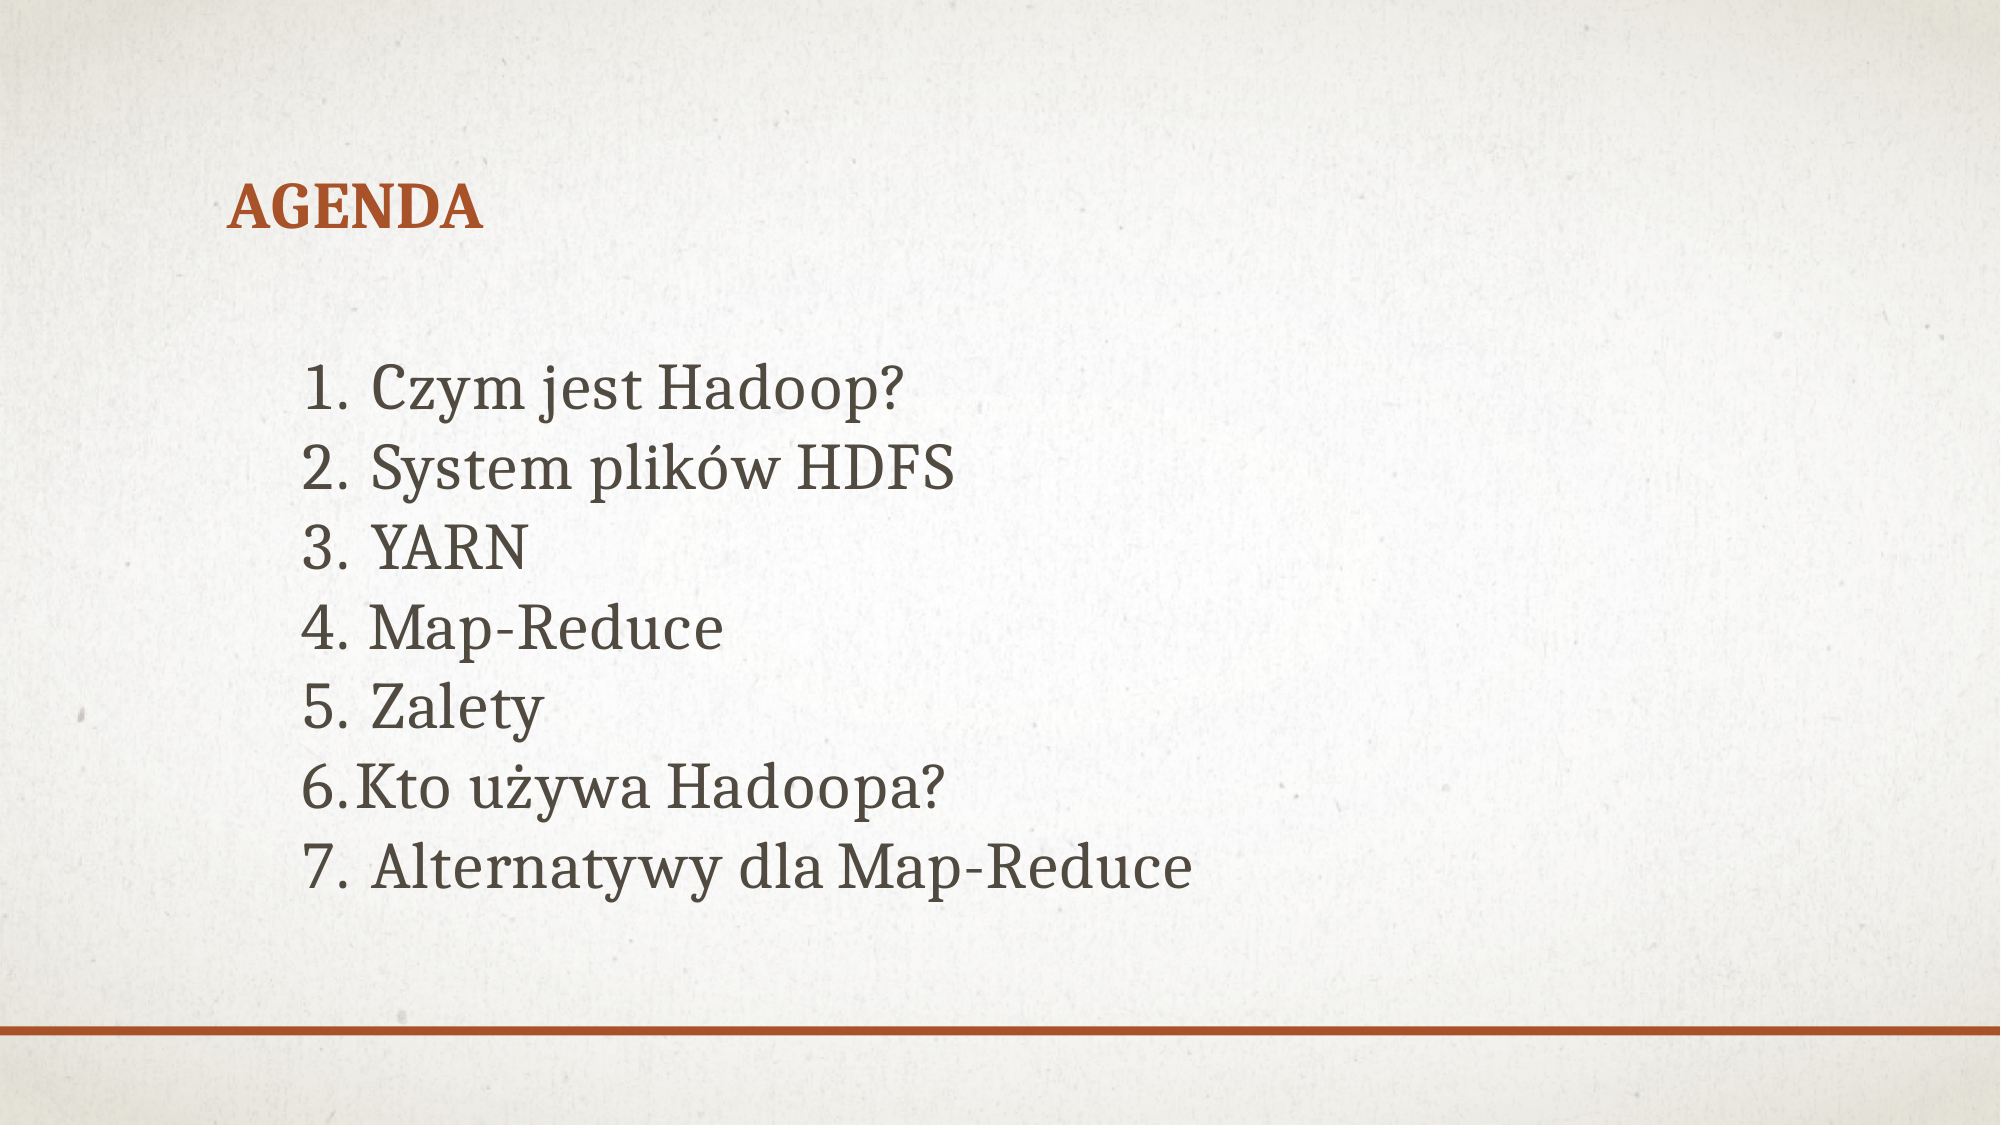

AGENDA
 Czym jest Hadoop?
 System plików HDFS
 YARN
 Map-Reduce
 Zalety
Kto używa Hadoopa?
 Alternatywy dla Map-Reduce